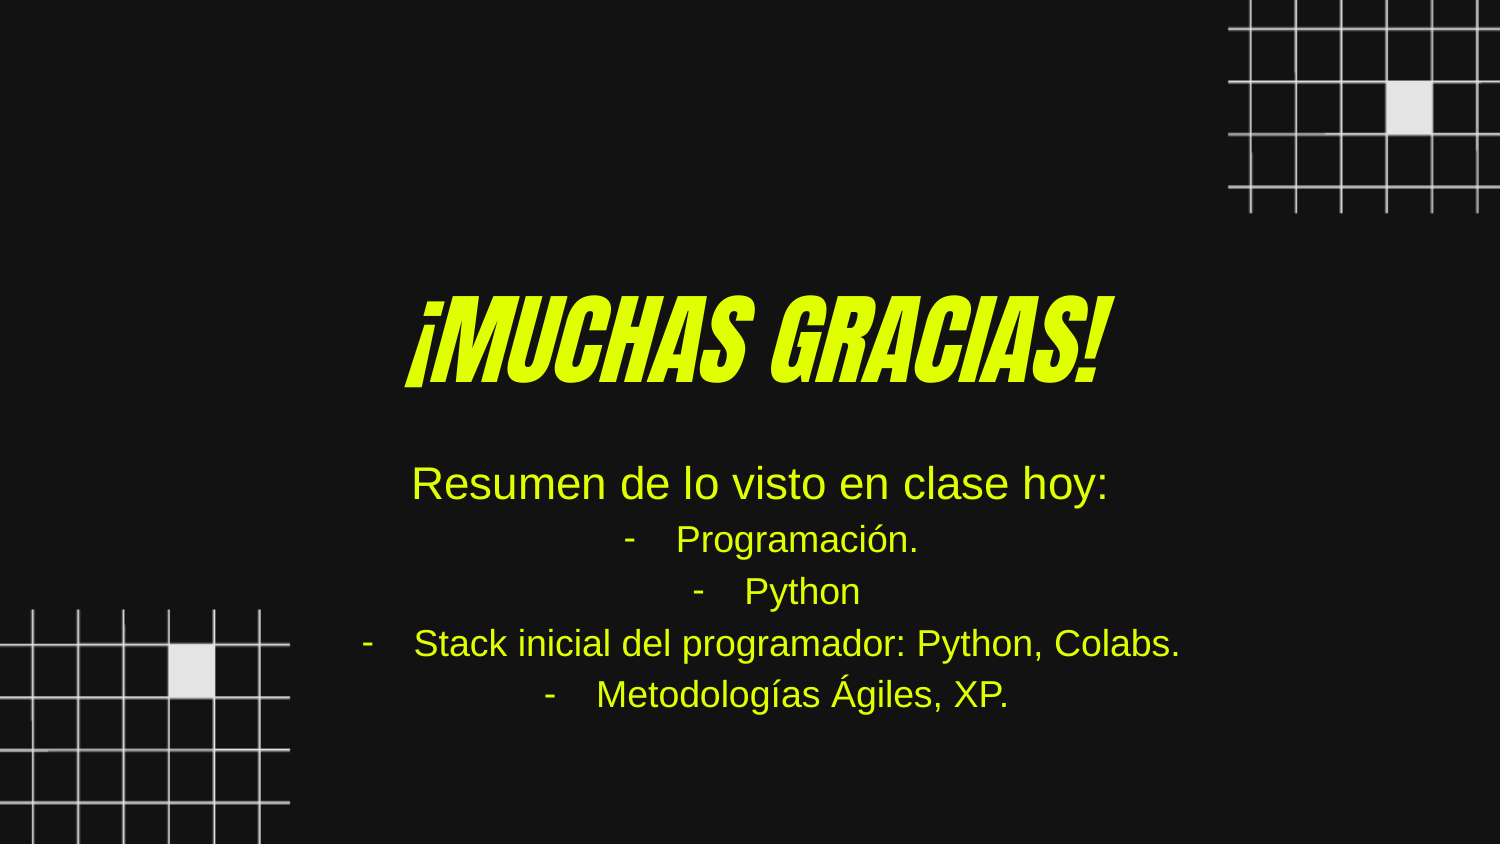

¡MUCHAS GRACIAS!
Resumen de lo visto en clase hoy:
Programación.
Python
Stack inicial del programador: Python, Colabs.
Metodologías Ágiles, XP.